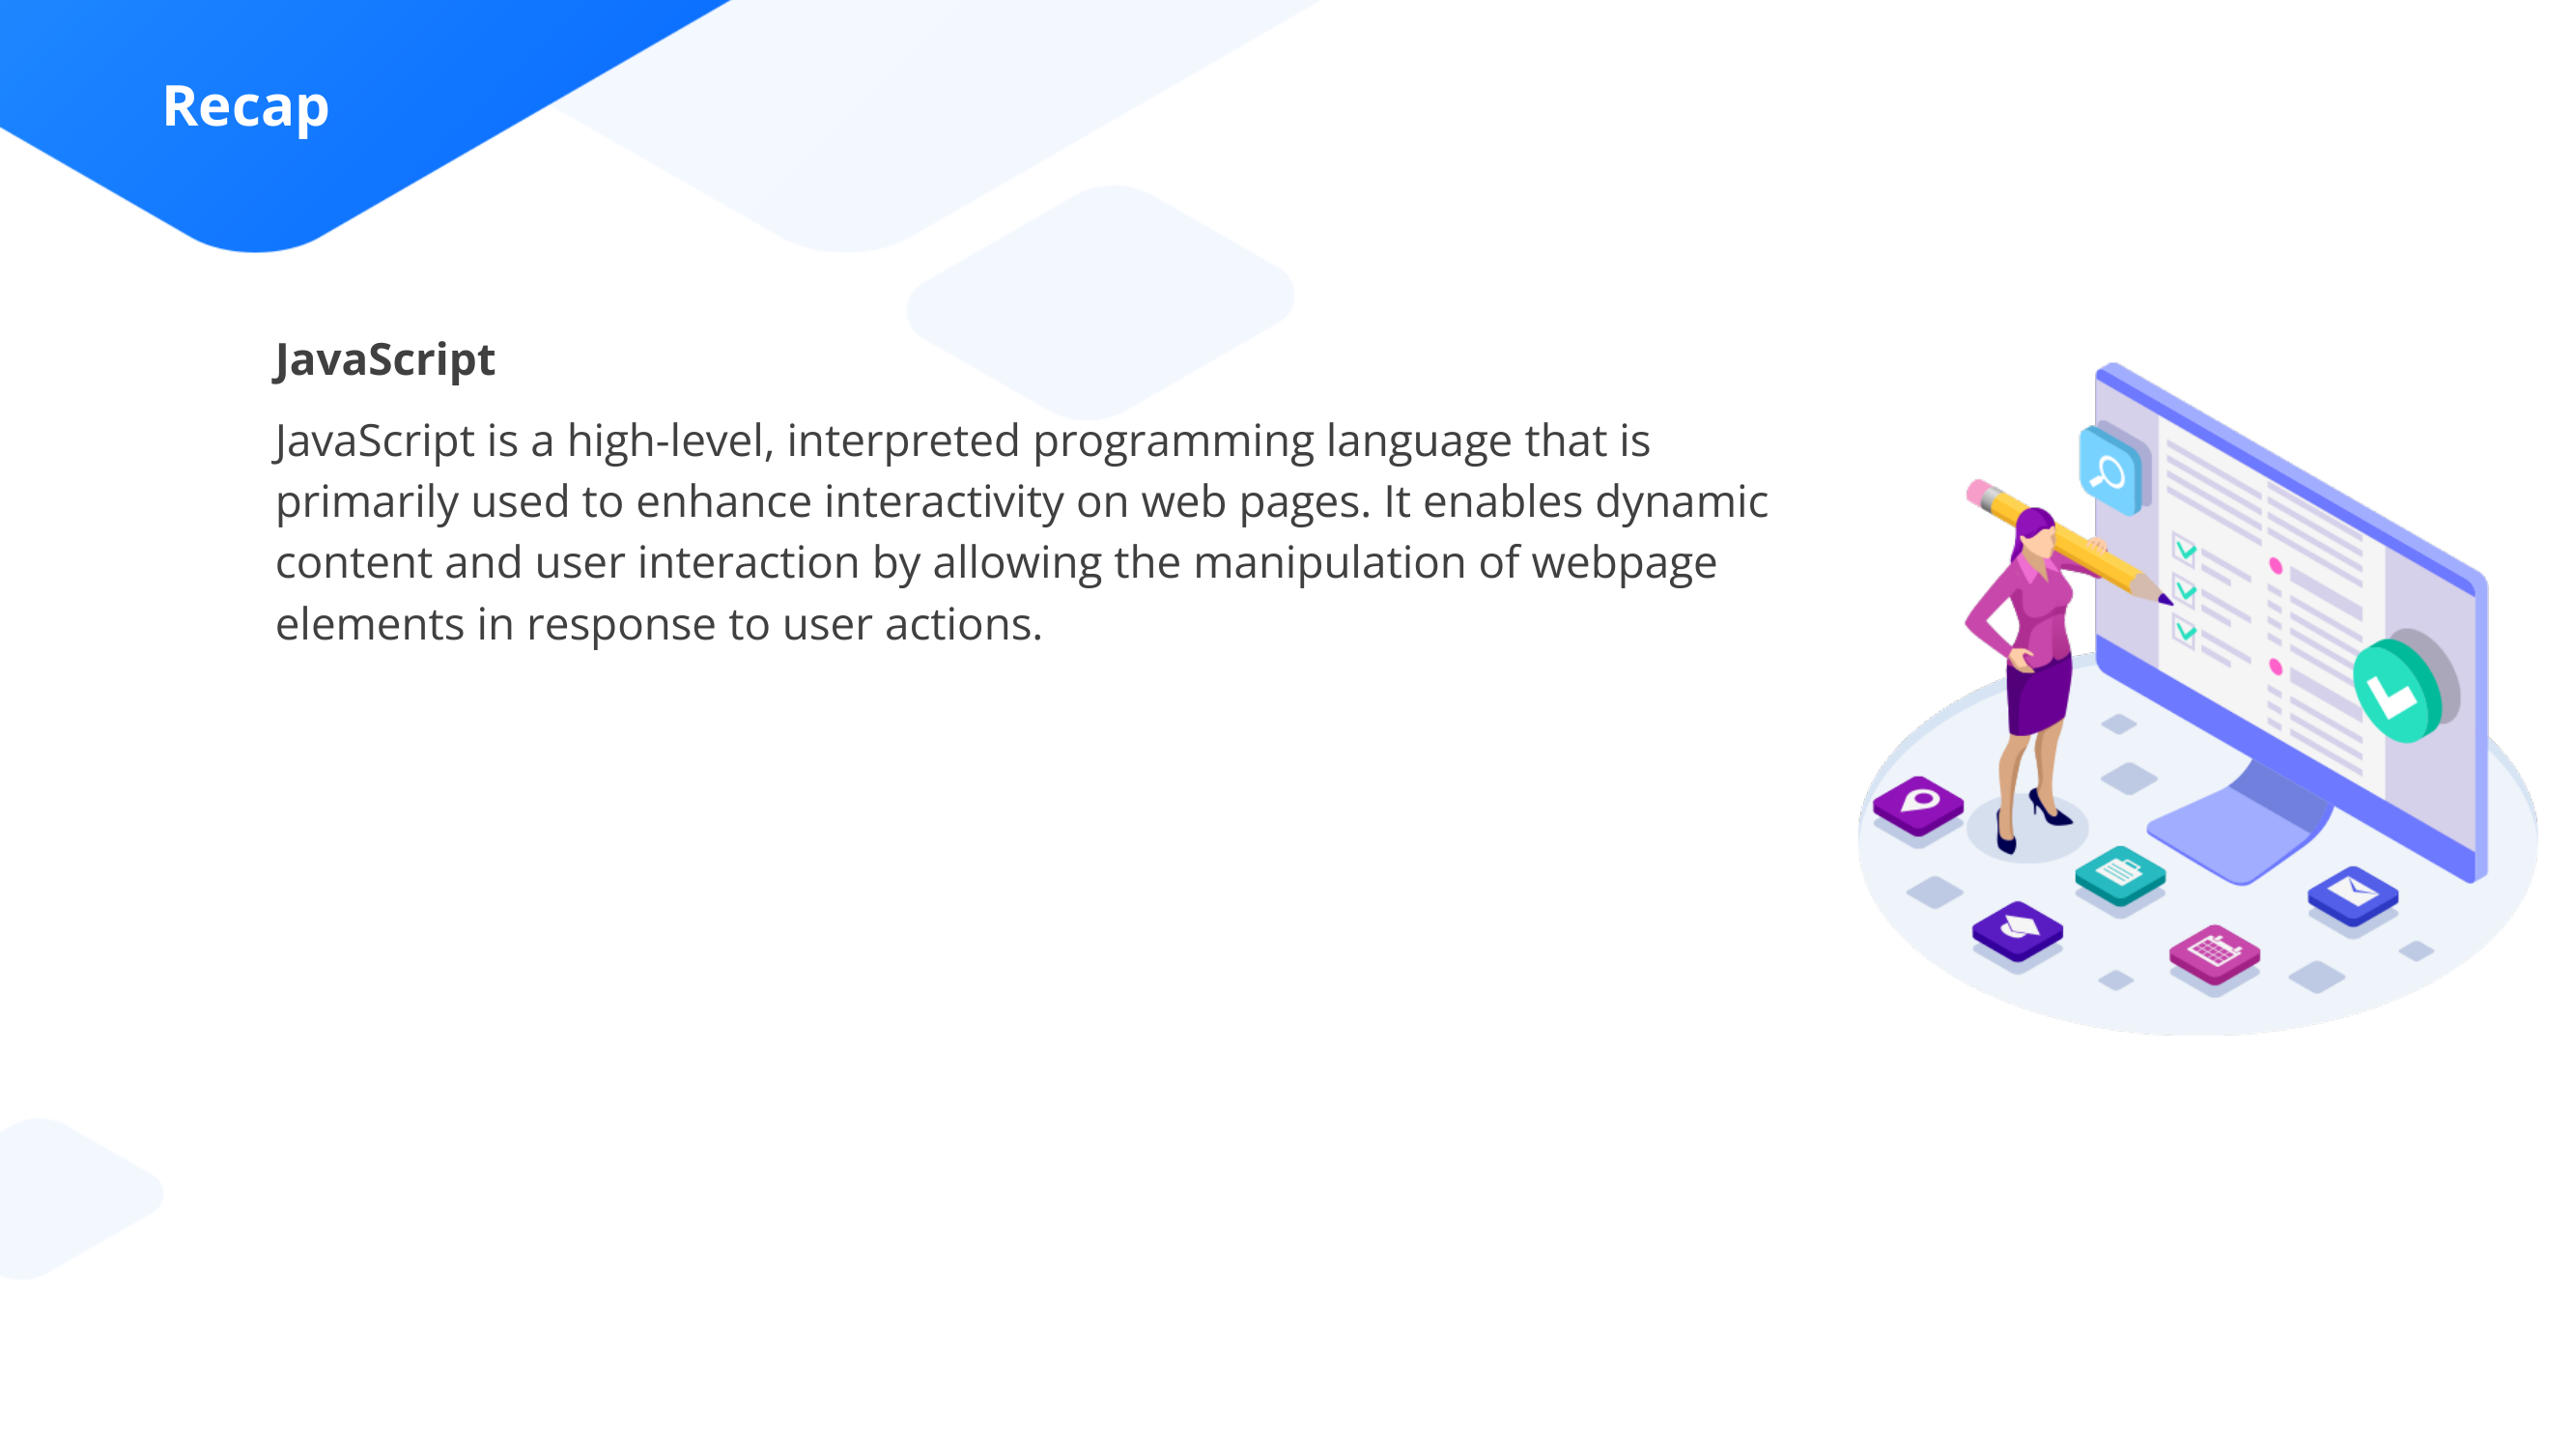

JavaScript
JavaScript is a high-level, interpreted programming language that is primarily used to enhance interactivity on web pages. It enables dynamic content and user interaction by allowing the manipulation of webpage elements in response to user actions.